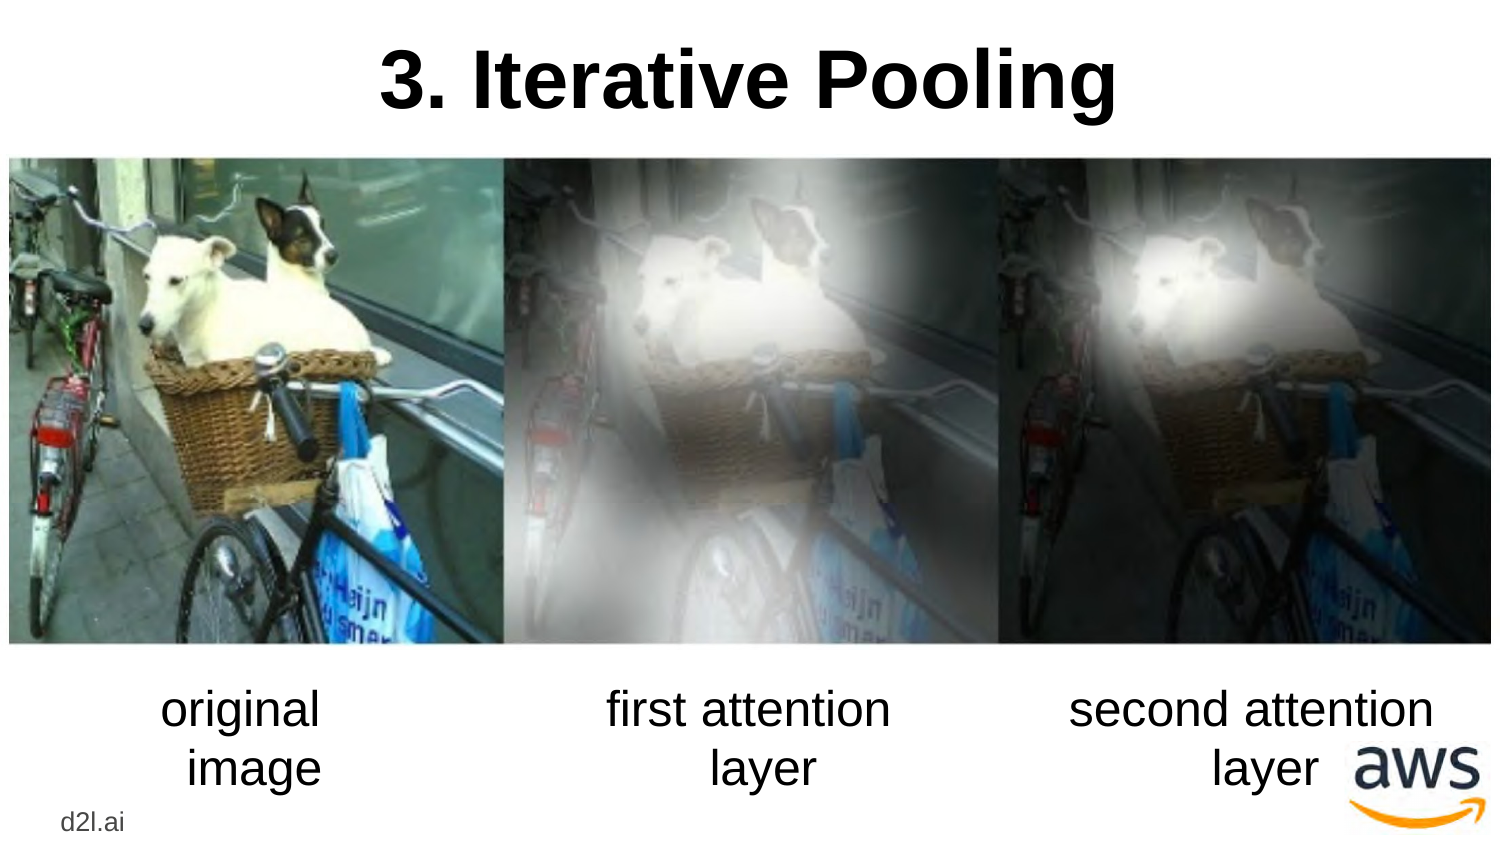

# 3. Iterative Pooling

original  image
first attention  layer
second attention  layer
d2l.ai